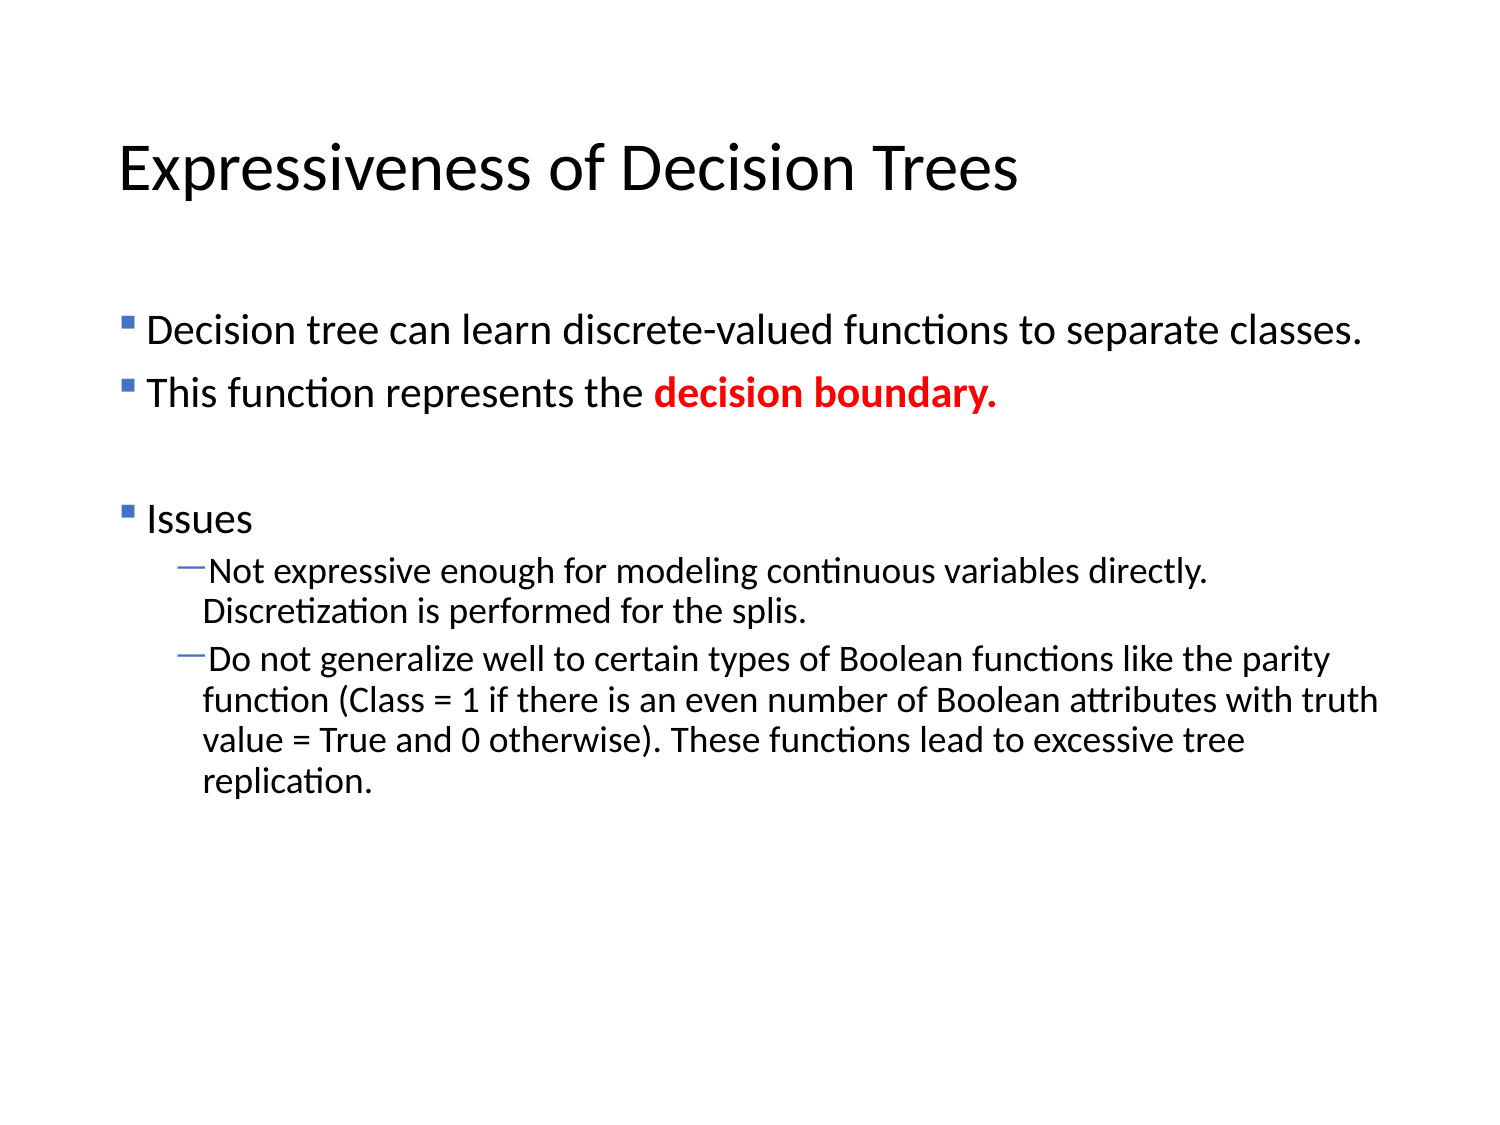

# Expressiveness of Decision Trees
Decision tree can learn discrete-valued functions to separate classes.
This function represents the decision boundary.

Issues
Not expressive enough for modeling continuous variables directly. Discretization is performed for the splis.
Do not generalize well to certain types of Boolean functions like the parity function (Class = 1 if there is an even number of Boolean attributes with truth value = True and 0 otherwise). These functions lead to excessive tree replication.